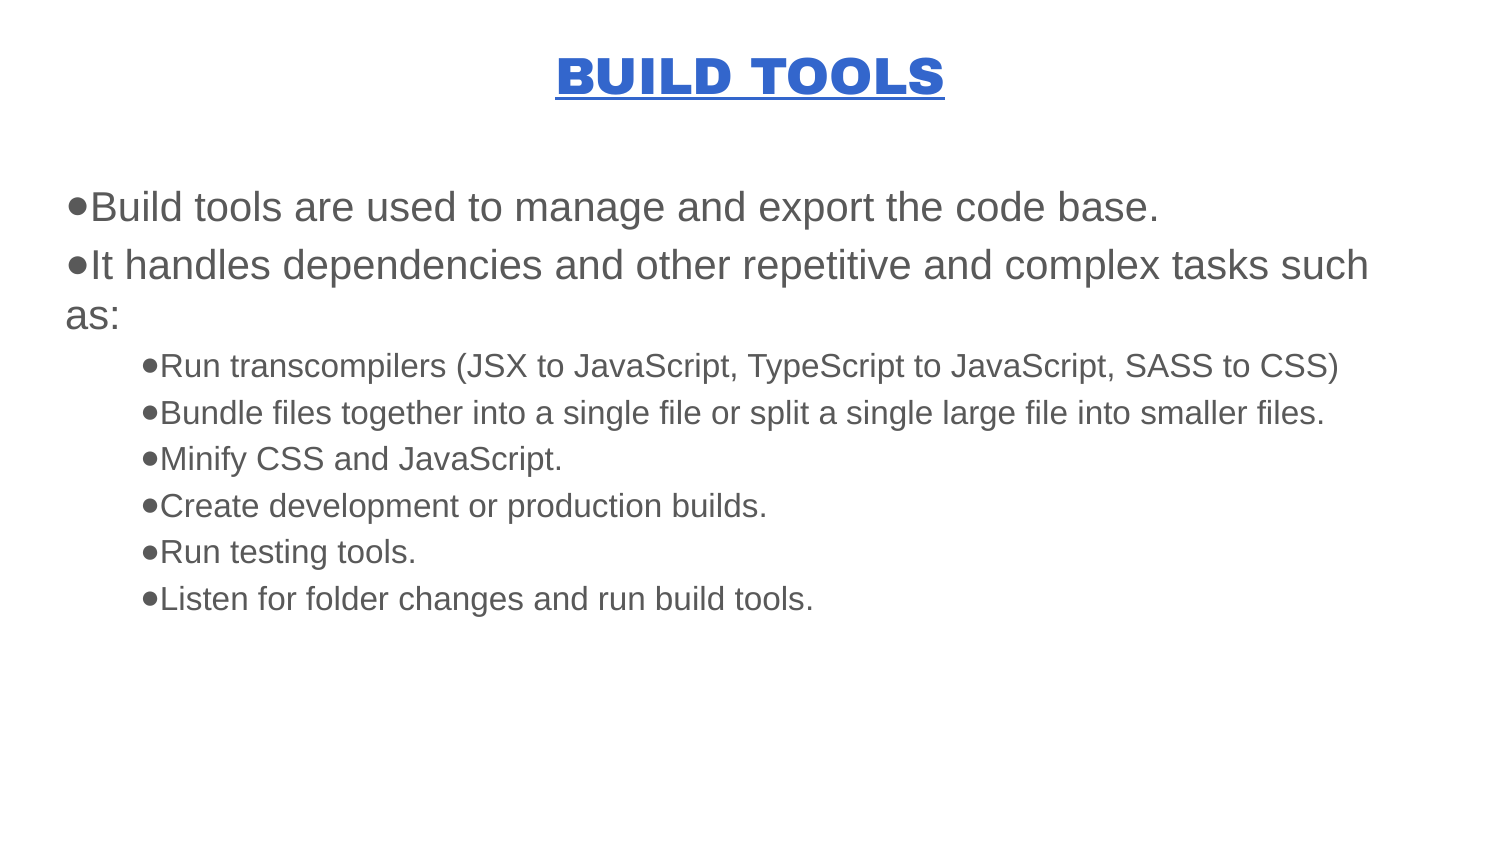

# BUILD TOOLS
Build tools are used to manage and export the code base.
It handles dependencies and other repetitive and complex tasks such as:
Run transcompilers (JSX to JavaScript, TypeScript to JavaScript, SASS to CSS)
Bundle files together into a single file or split a single large file into smaller files.
Minify CSS and JavaScript.
Create development or production builds.
Run testing tools.
Listen for folder changes and run build tools.